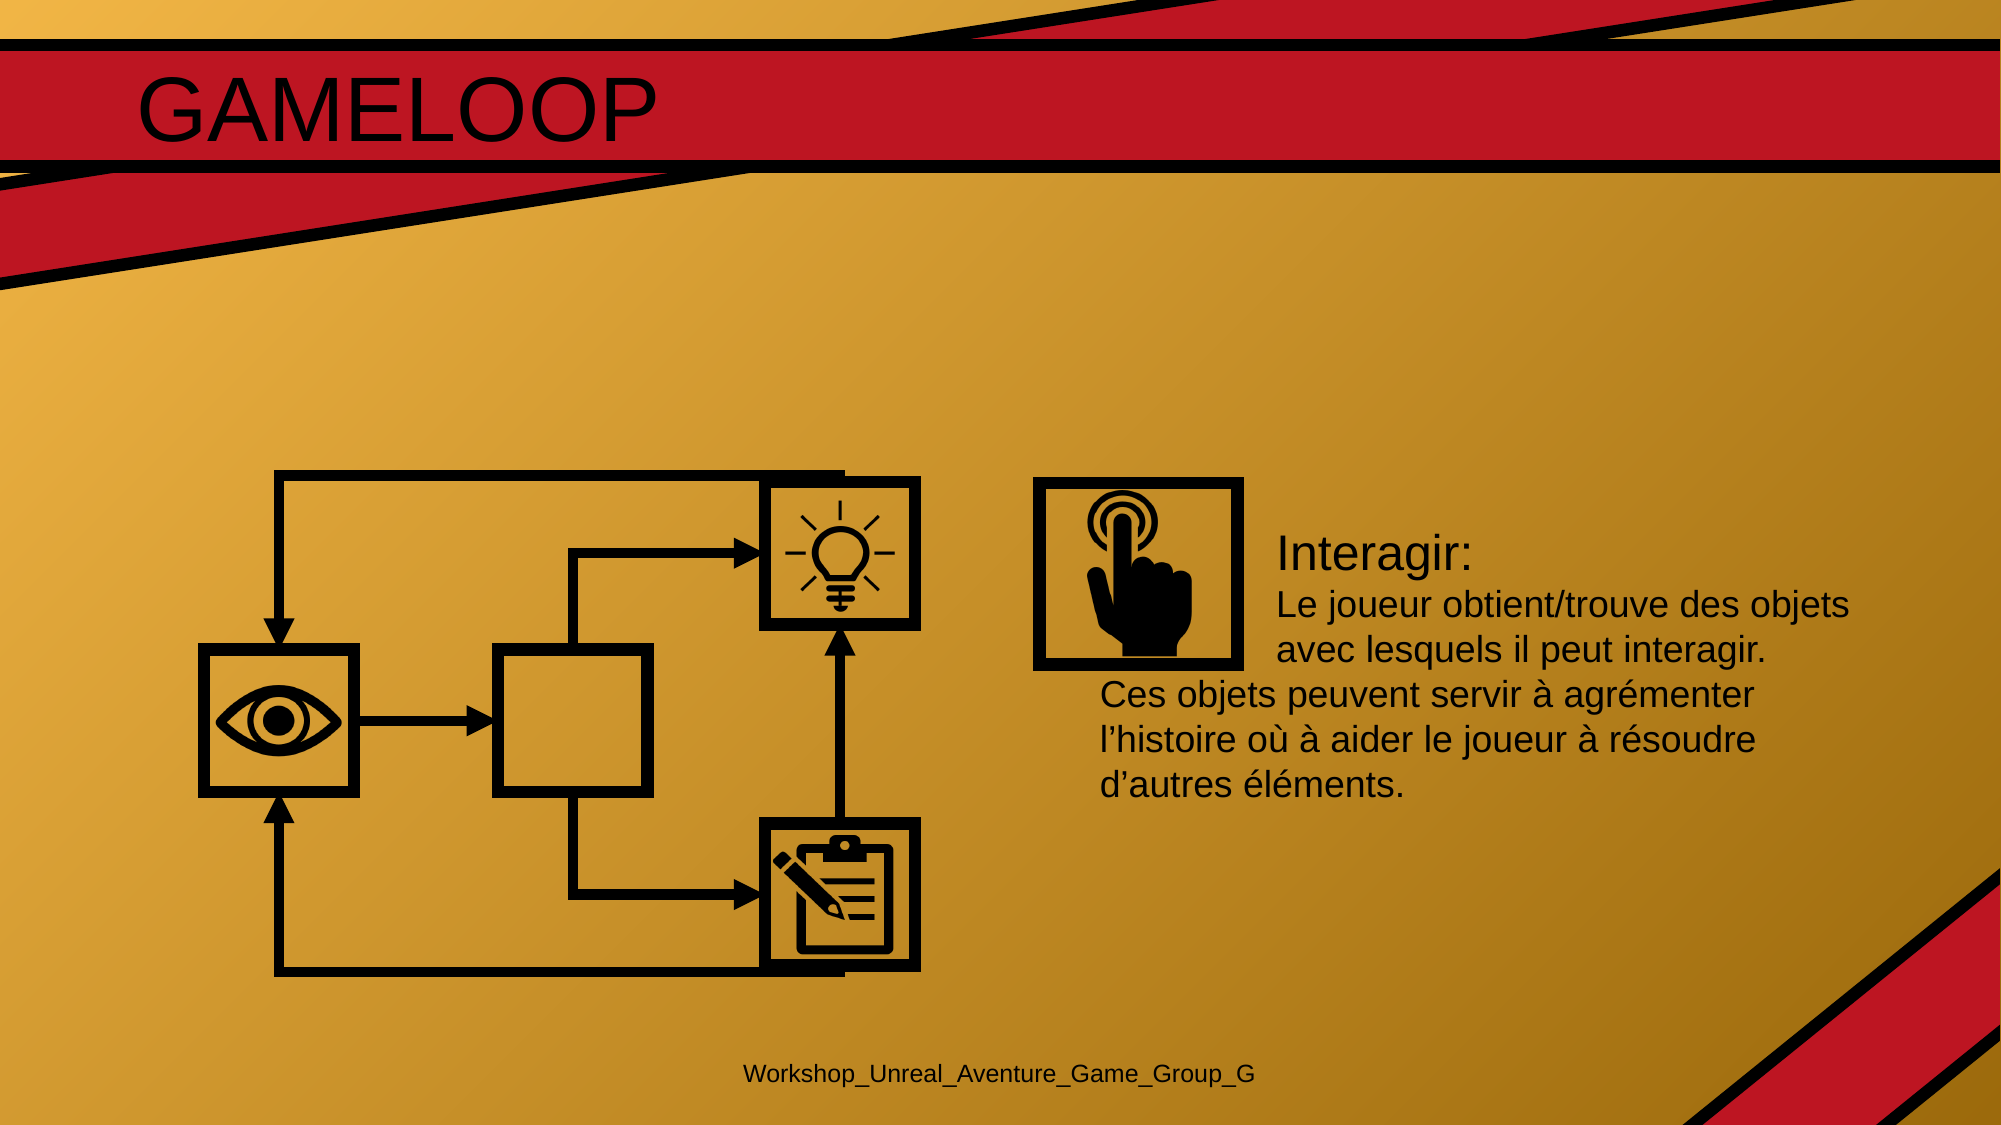

GAMELOOP

	Interagir:
	Le joueur obtient/trouve des objets avec lesquels il peut interagir.
Ces objets peuvent servir à agrémenter l’histoire où à aider le joueur à résoudre d’autres éléments.

Workshop_Unreal_Aventure_Game_Group_G
9